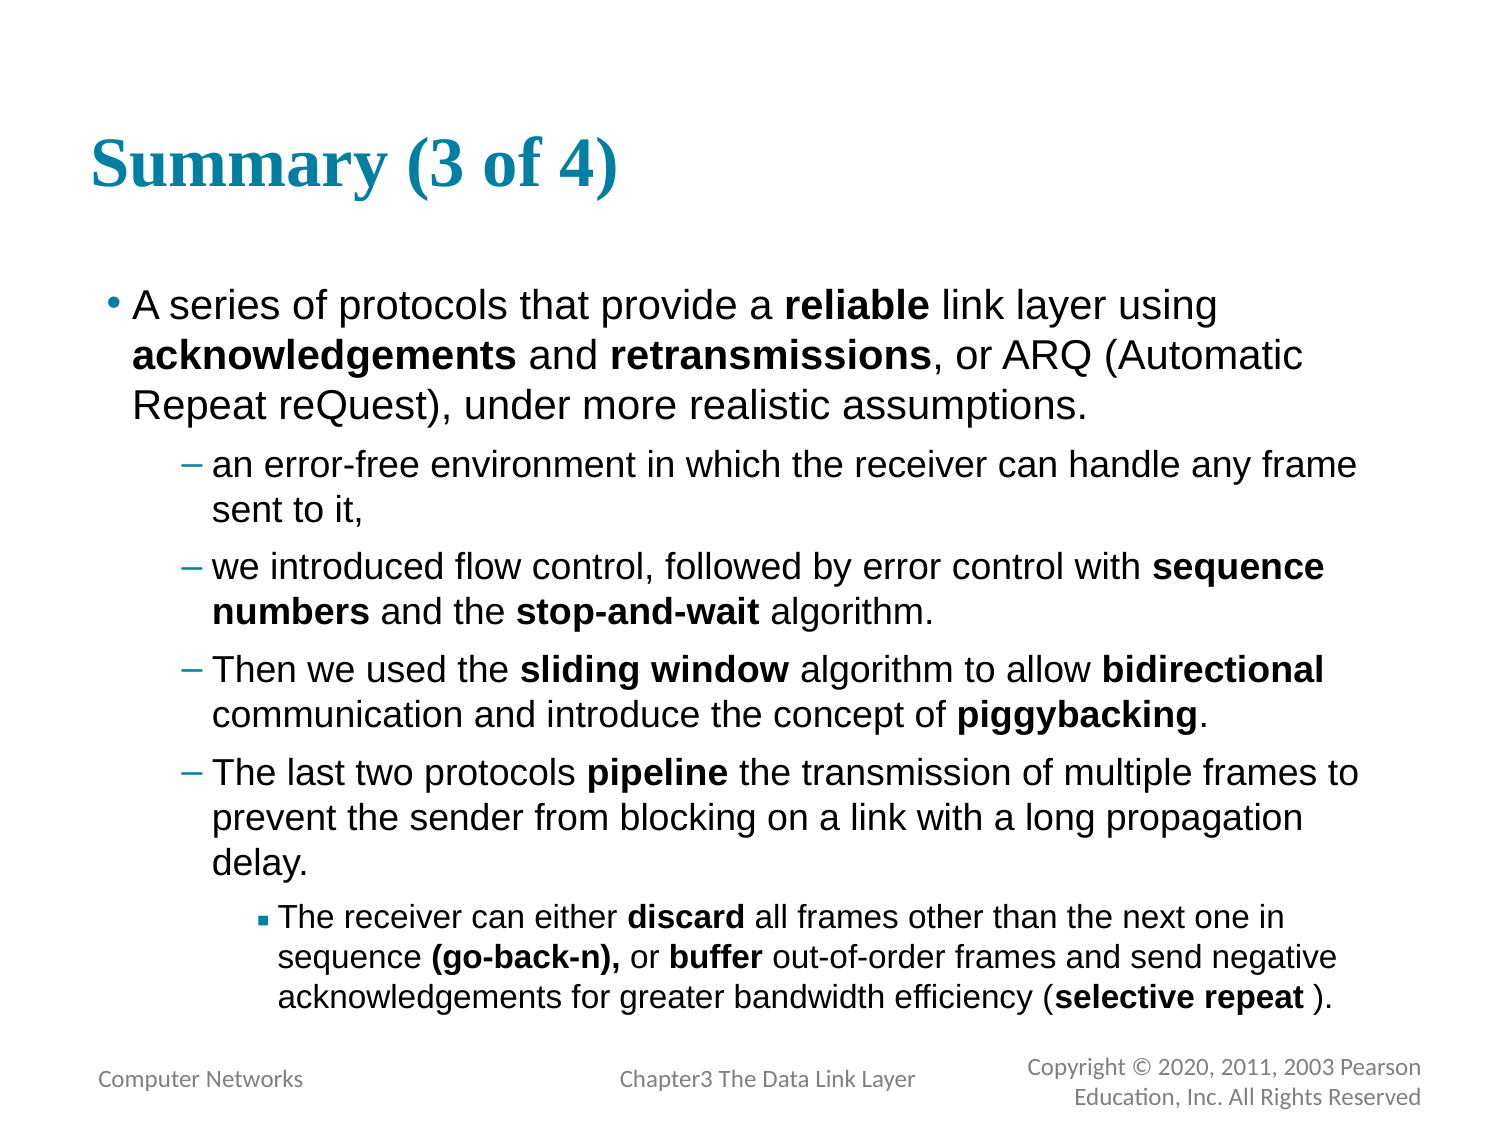

# Summary (3 of 4)
A series of protocols that provide a reliable link layer using acknowledgements and retransmissions, or ARQ (Automatic Repeat reQuest), under more realistic assumptions.
an error-free environment in which the receiver can handle any frame sent to it,
we introduced flow control, followed by error control with sequence numbers and the stop-and-wait algorithm.
Then we used the sliding window algorithm to allow bidirectional communication and introduce the concept of piggybacking.
The last two protocols pipeline the transmission of multiple frames to prevent the sender from blocking on a link with a long propagation delay.
The receiver can either discard all frames other than the next one in sequence (go-back-n), or buffer out-of-order frames and send negative acknowledgements for greater bandwidth efficiency (selective repeat ).